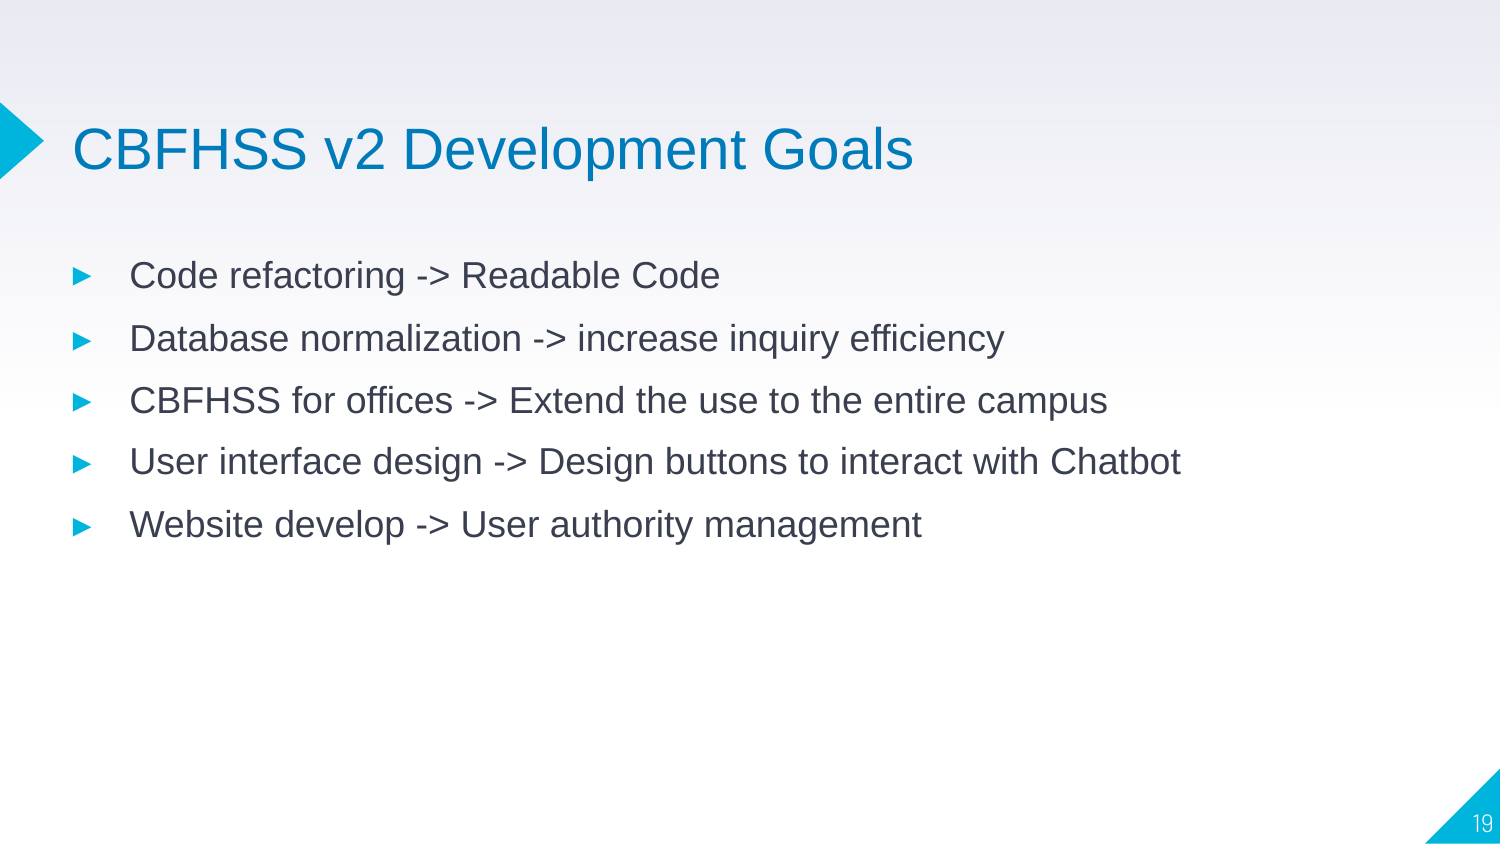

# CBFHSS v2 Development Goals
Code refactoring -> Readable Code
Database normalization -> increase inquiry efficiency
CBFHSS for offices -> Extend the use to the entire campus
User interface design -> Design buttons to interact with Chatbot
Website develop -> User authority management

19